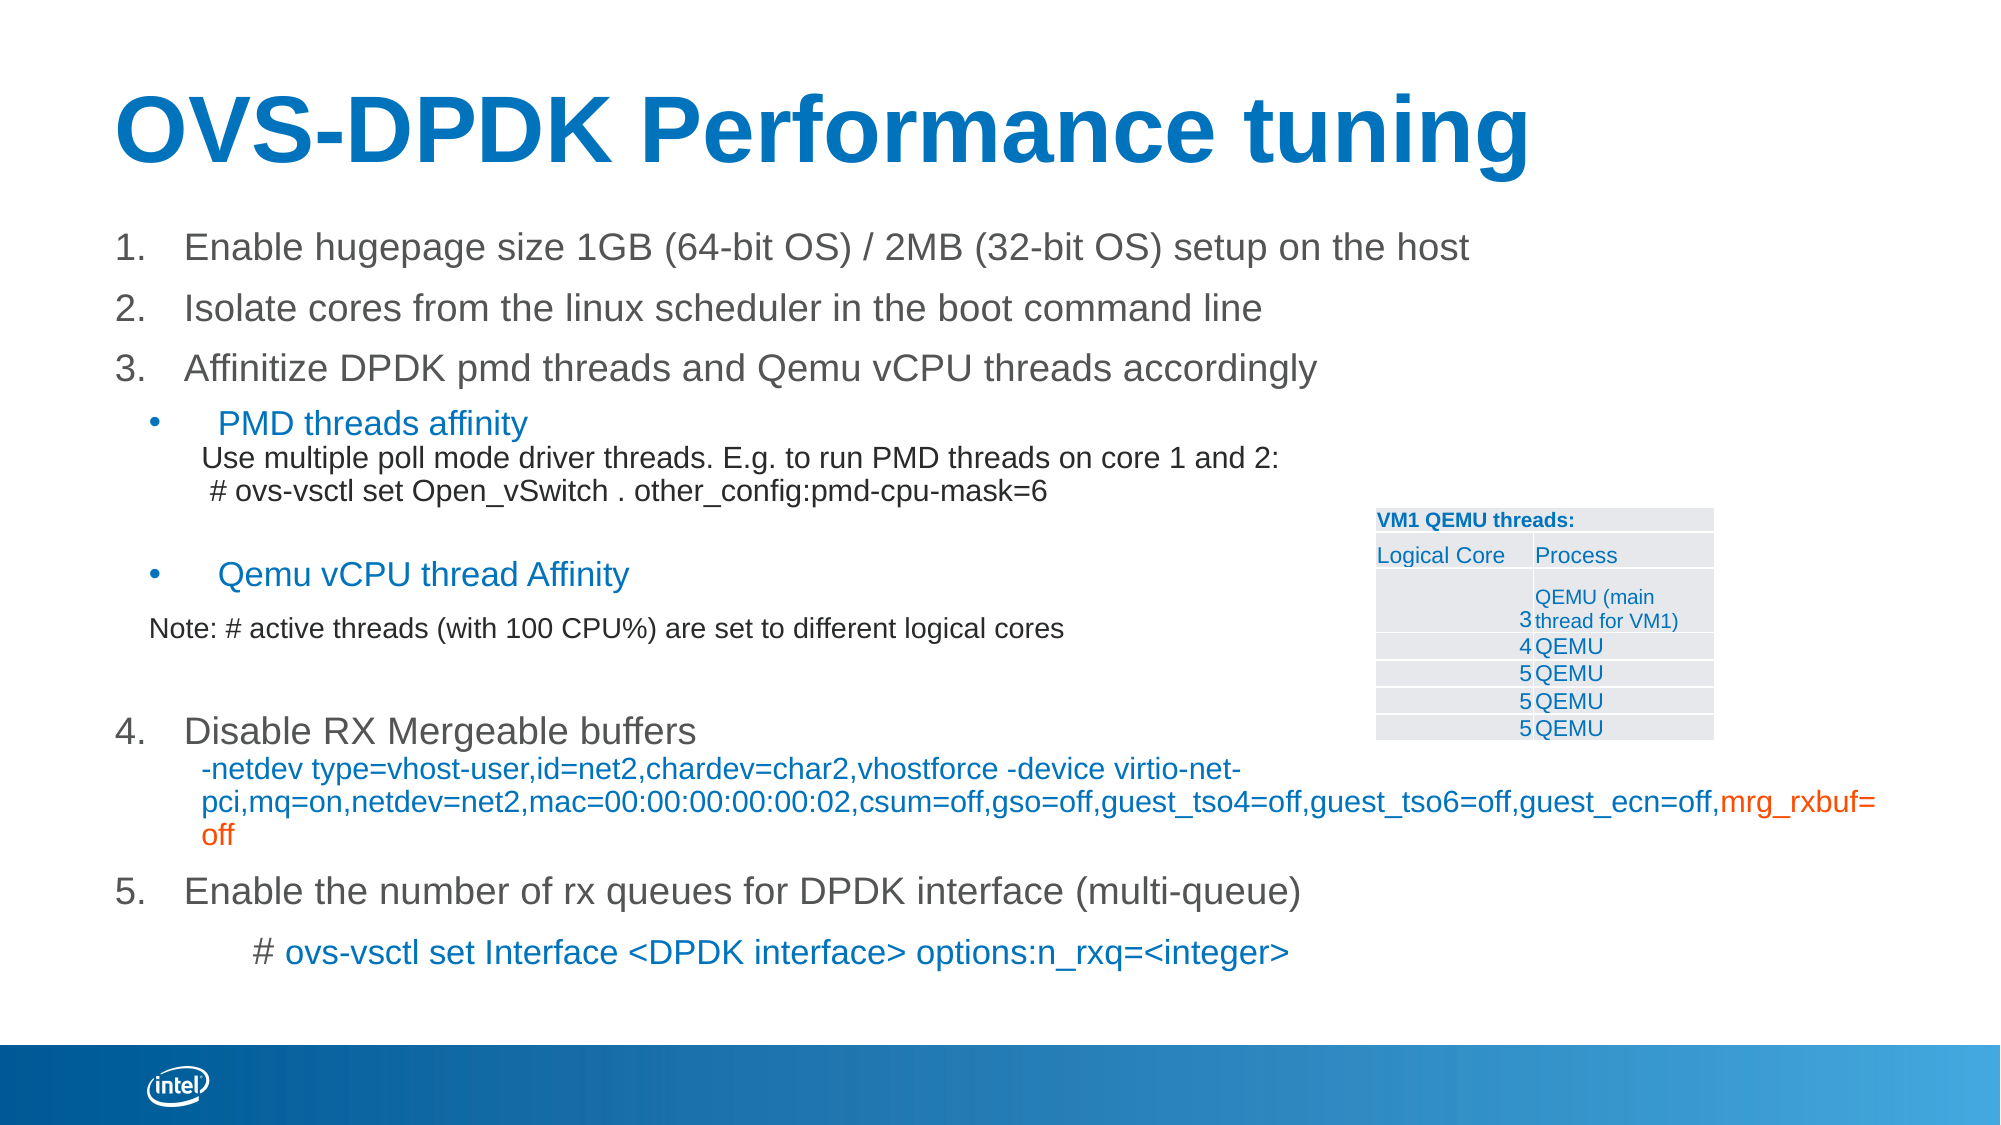

# OVS-DPDK Performance tuning
Enable hugepage size 1GB (64-bit OS) / 2MB (32-bit OS) setup on the host
Isolate cores from the linux scheduler in the boot command line
Affinitize DPDK pmd threads and Qemu vCPU threads accordingly
PMD threads affinity
	Use multiple poll mode driver threads. E.g. to run PMD threads on core 1 and 2:
	 # ovs-vsctl set Open_vSwitch . other_config:pmd-cpu-mask=6

Qemu vCPU thread Affinity
	Note: # active threads (with 100 CPU%) are set to different logical cores

Disable RX Mergeable buffers
-netdev type=vhost-user,id=net2,chardev=char2,vhostforce -device virtio-net-pci,mq=on,netdev=net2,mac=00:00:00:00:00:02,csum=off,gso=off,guest_tso4=off,guest_tso6=off,guest_ecn=off,mrg_rxbuf=off
Enable the number of rx queues for DPDK interface (multi-queue)
	# ovs-vsctl set Interface <DPDK interface> options:n_rxq=<integer>
| VM1 QEMU threads: |  |
| --- | --- |
| Logical Core | Process |
| 3 | QEMU (main thread for VM1) |
| 4 | QEMU |
| 5 | QEMU |
| 5 | QEMU |
| 5 | QEMU |